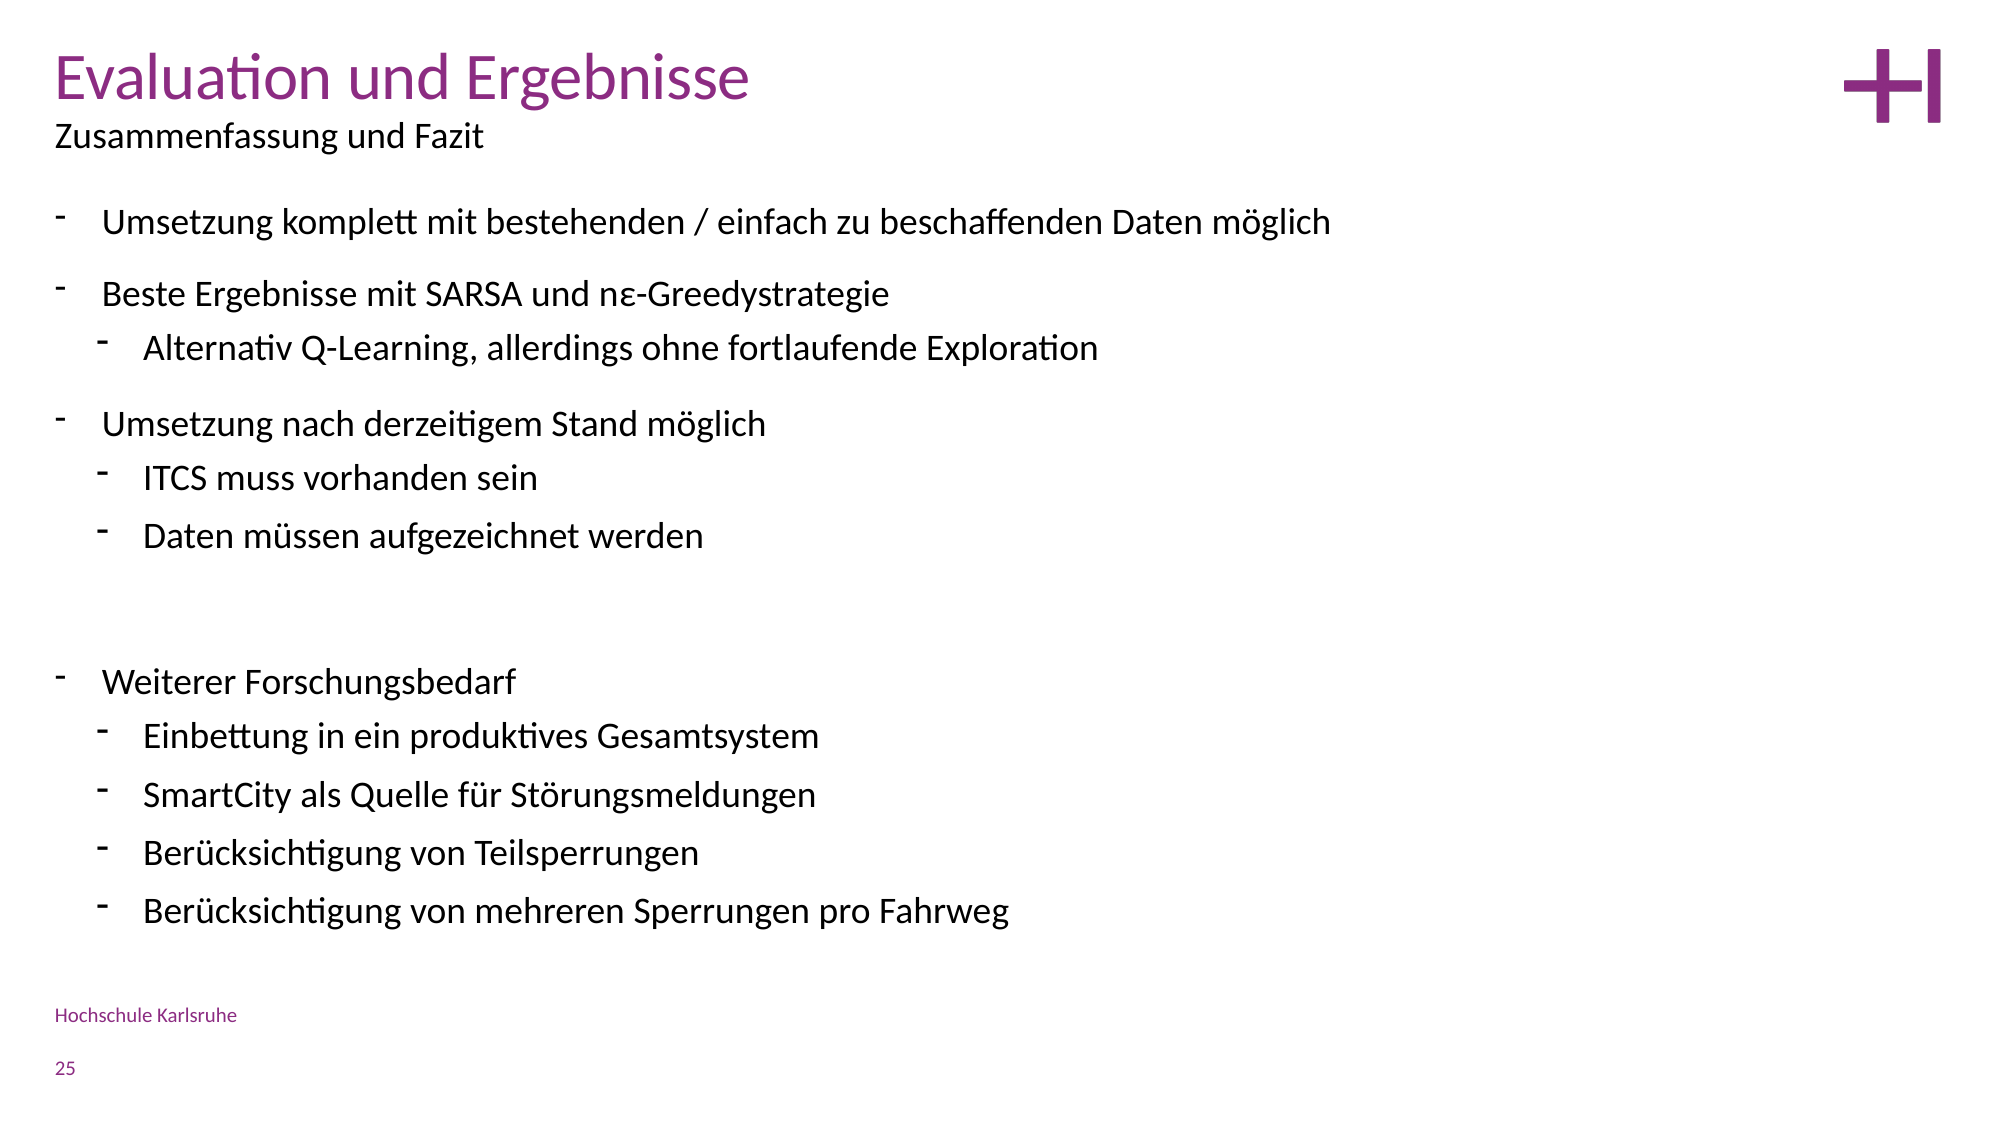

Evaluation und Ergebnisse
Zusammenfassung und Fazit
Umsetzung komplett mit bestehenden / einfach zu beschaffenden Daten möglich
Beste Ergebnisse mit SARSA und nε-Greedystrategie
Alternativ Q-Learning, allerdings ohne fortlaufende Exploration
Umsetzung nach derzeitigem Stand möglich
ITCS muss vorhanden sein
Daten müssen aufgezeichnet werden

Weiterer Forschungsbedarf
Einbettung in ein produktives Gesamtsystem
SmartCity als Quelle für Störungsmeldungen
Berücksichtigung von Teilsperrungen
Berücksichtigung von mehreren Sperrungen pro Fahrweg

Hochschule Karlsruhe
25